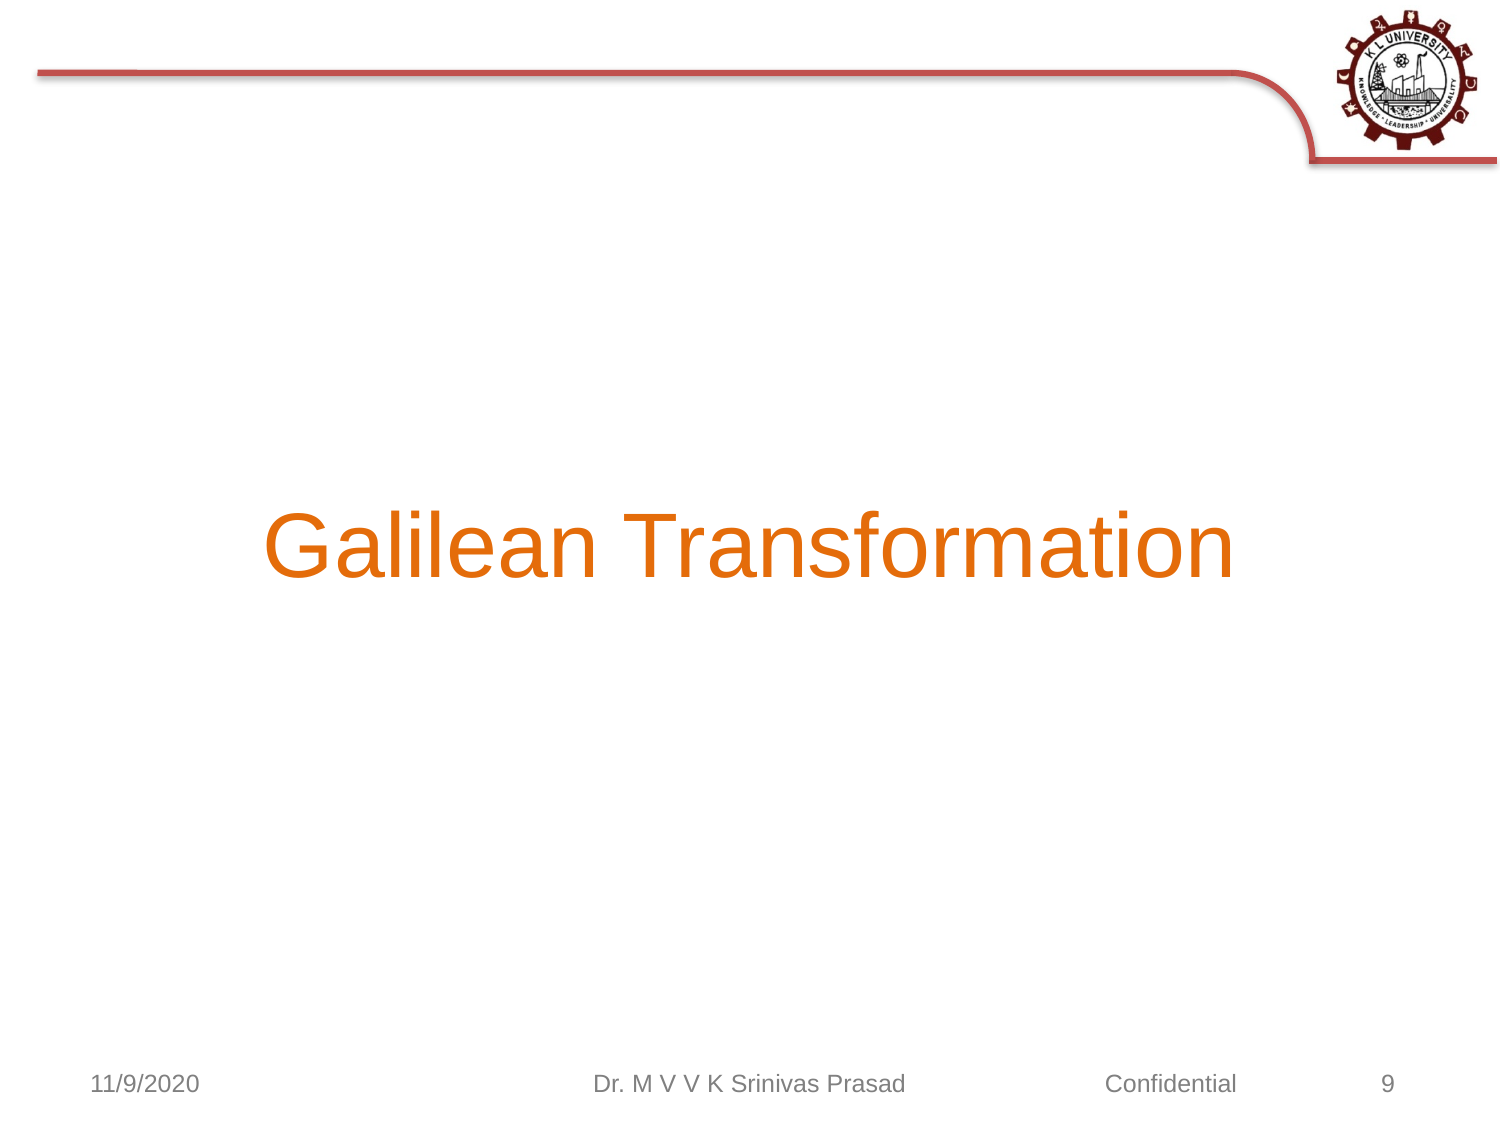

Galilean Transformation
11/9/2020
Dr. M V V K Srinivas Prasad
Confidential	                  9